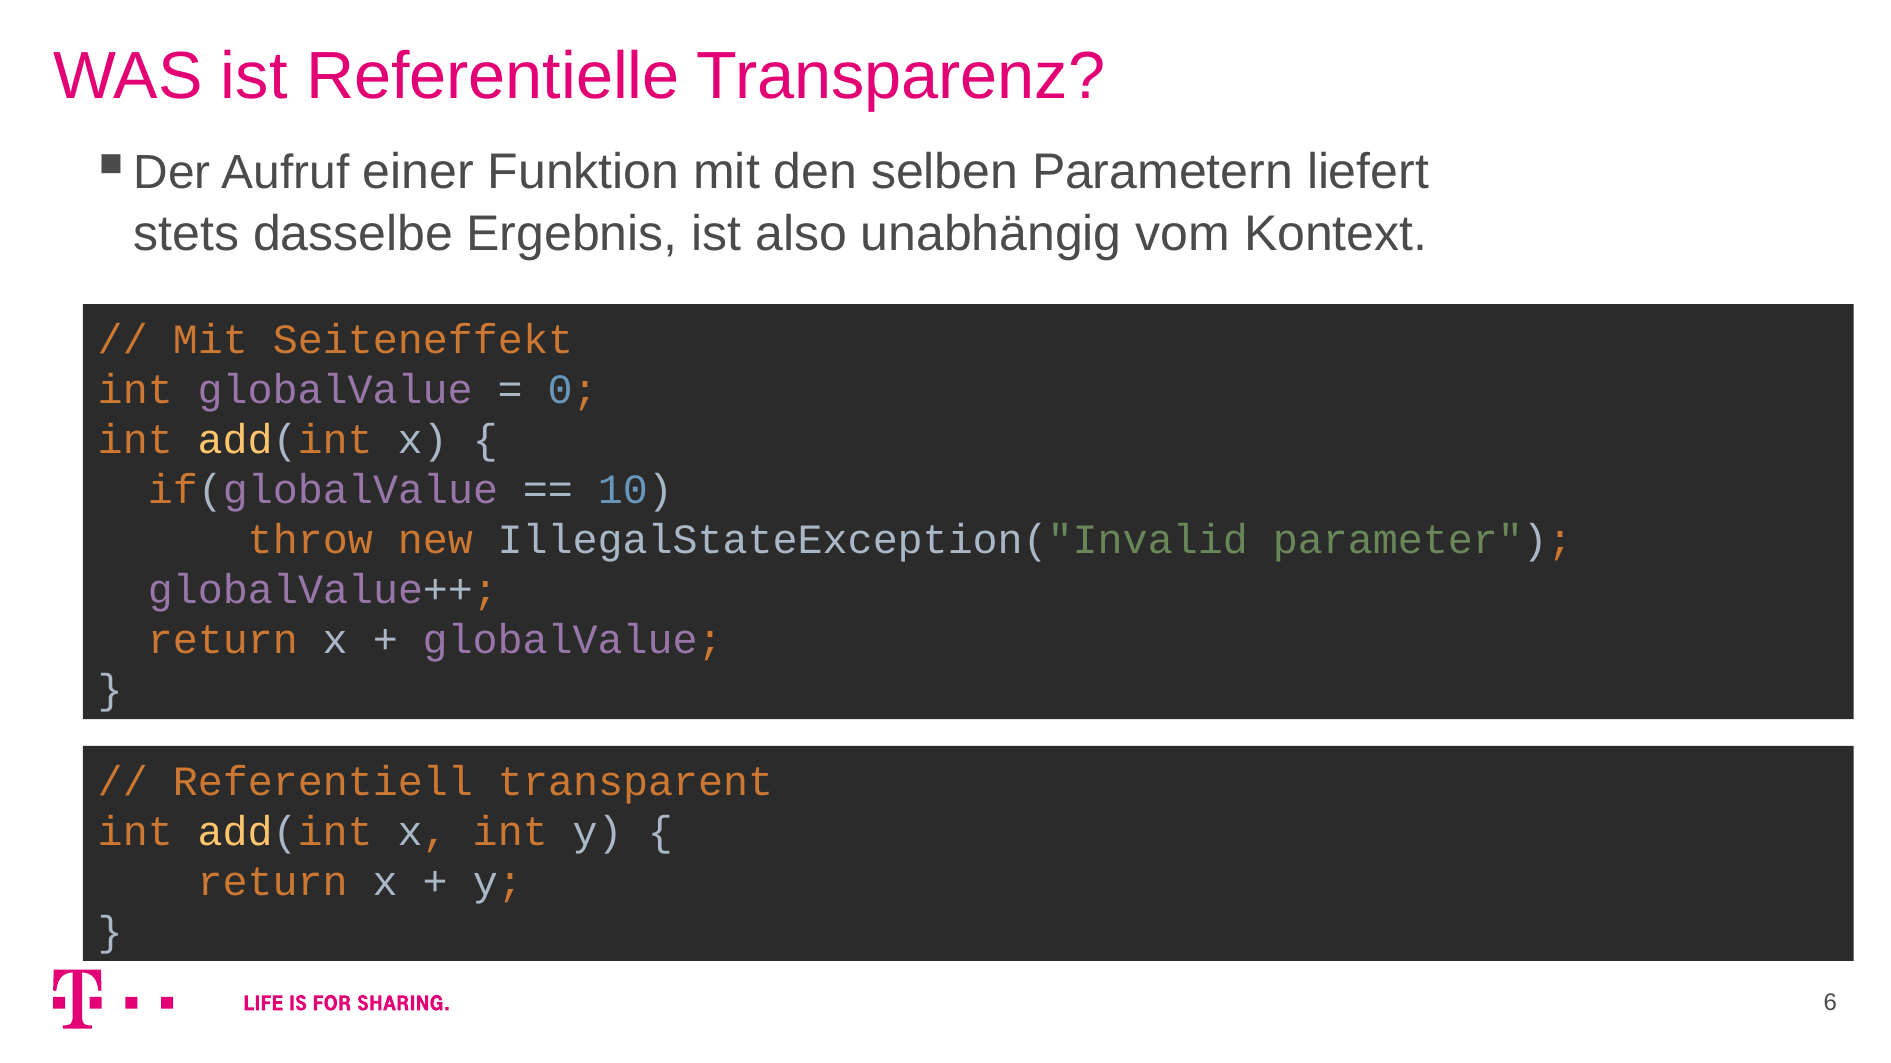

# WAS ist Referentielle Transparenz?
Der Aufruf einer Funktion mit den selben Parametern liefert stets dasselbe Ergebnis, ist also unabhängig vom Kontext.
// Mit Seiteneffekt
int globalValue = 0;
int add(int x) {
  if(globalValue == 10)
	throw new IllegalStateException("Invalid parameter");
  globalValue++;
  return x + globalValue;
}
// Referentiell transparent
int add(int x, int y) {
    return x + y;
}
6